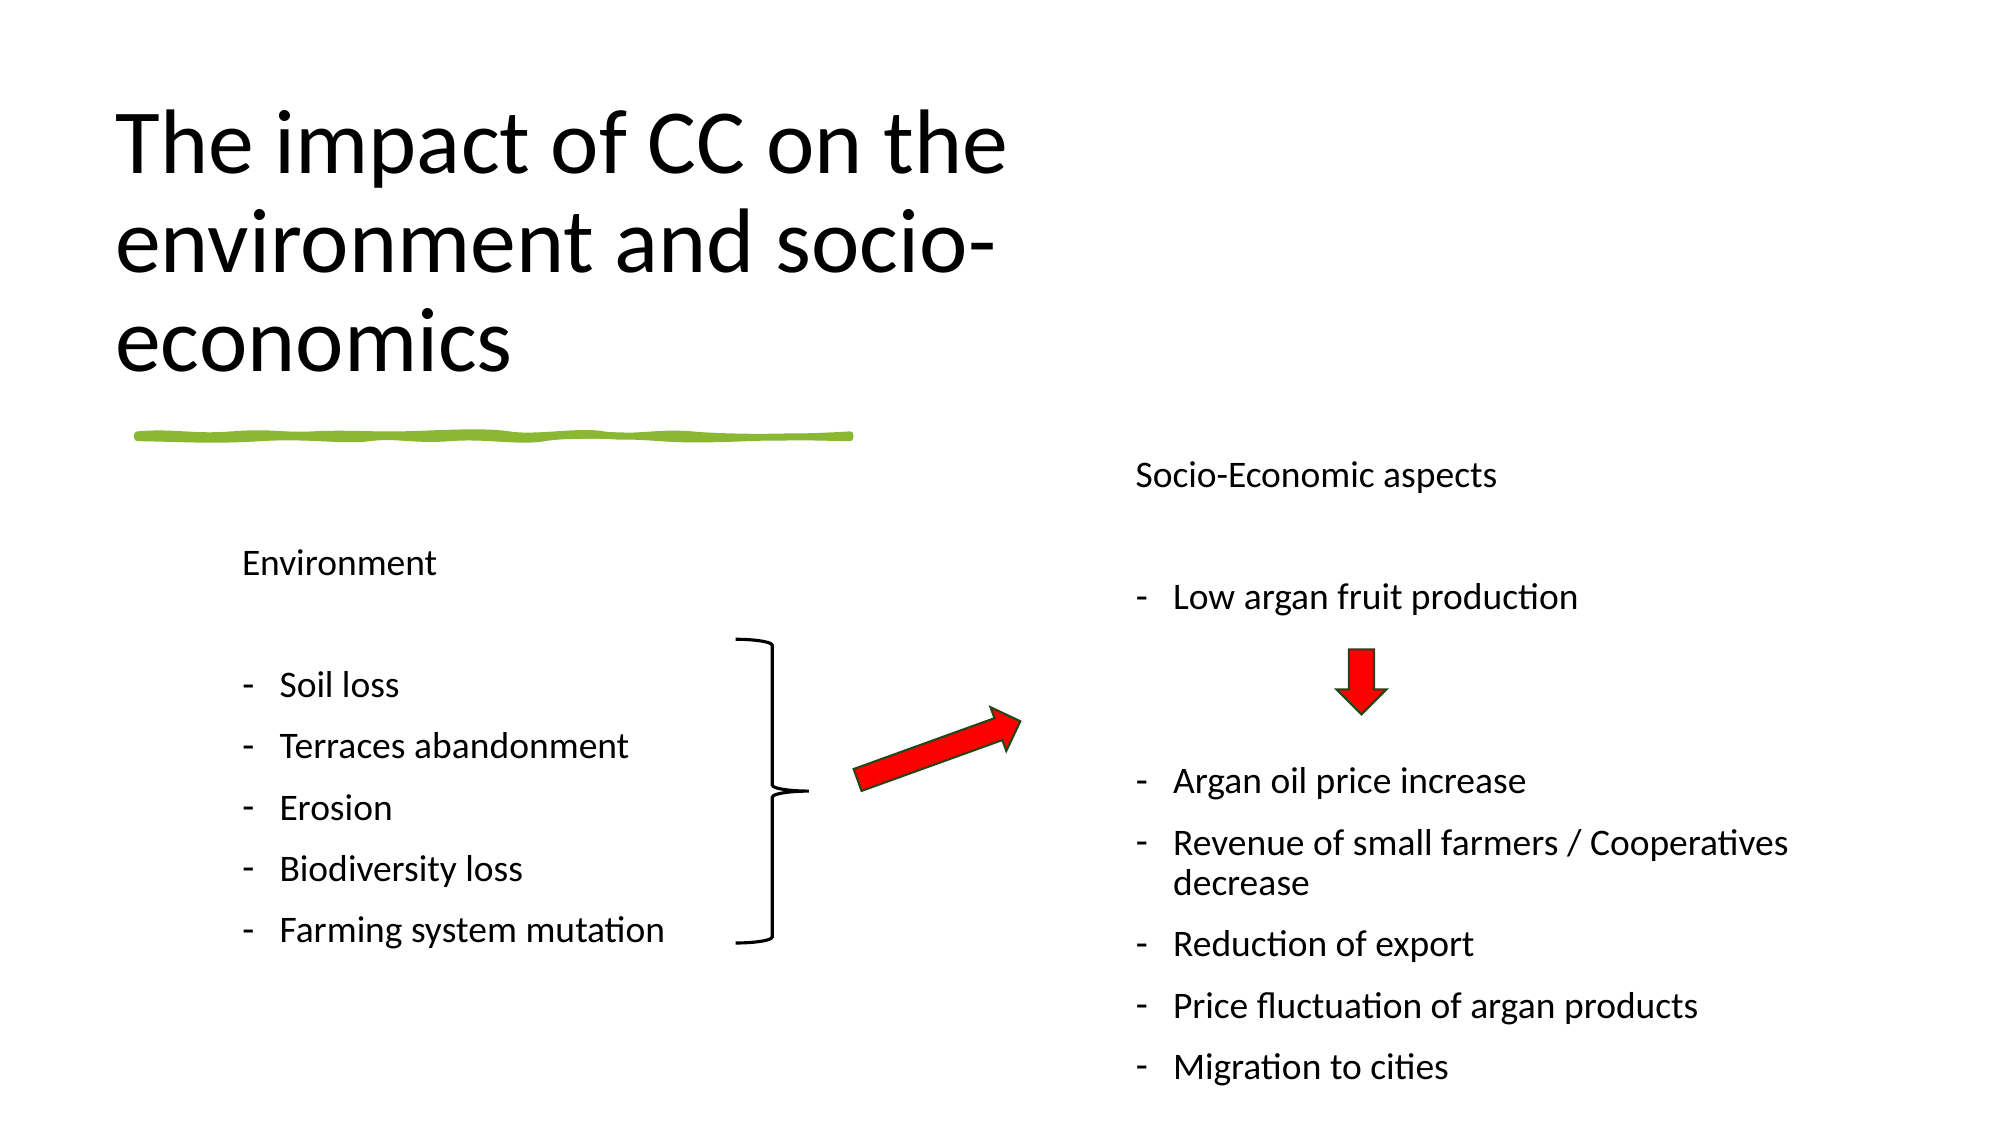

# The impact of CC on the environment and socio-economics

Socio-Economic aspects

Low argan fruit production

Argan oil price increase
Revenue of small farmers / Cooperatives decrease
Reduction of export
Price fluctuation of argan products
Migration to cities

Environment

Soil loss
Terraces abandonment
Erosion
Biodiversity loss
Farming system mutation